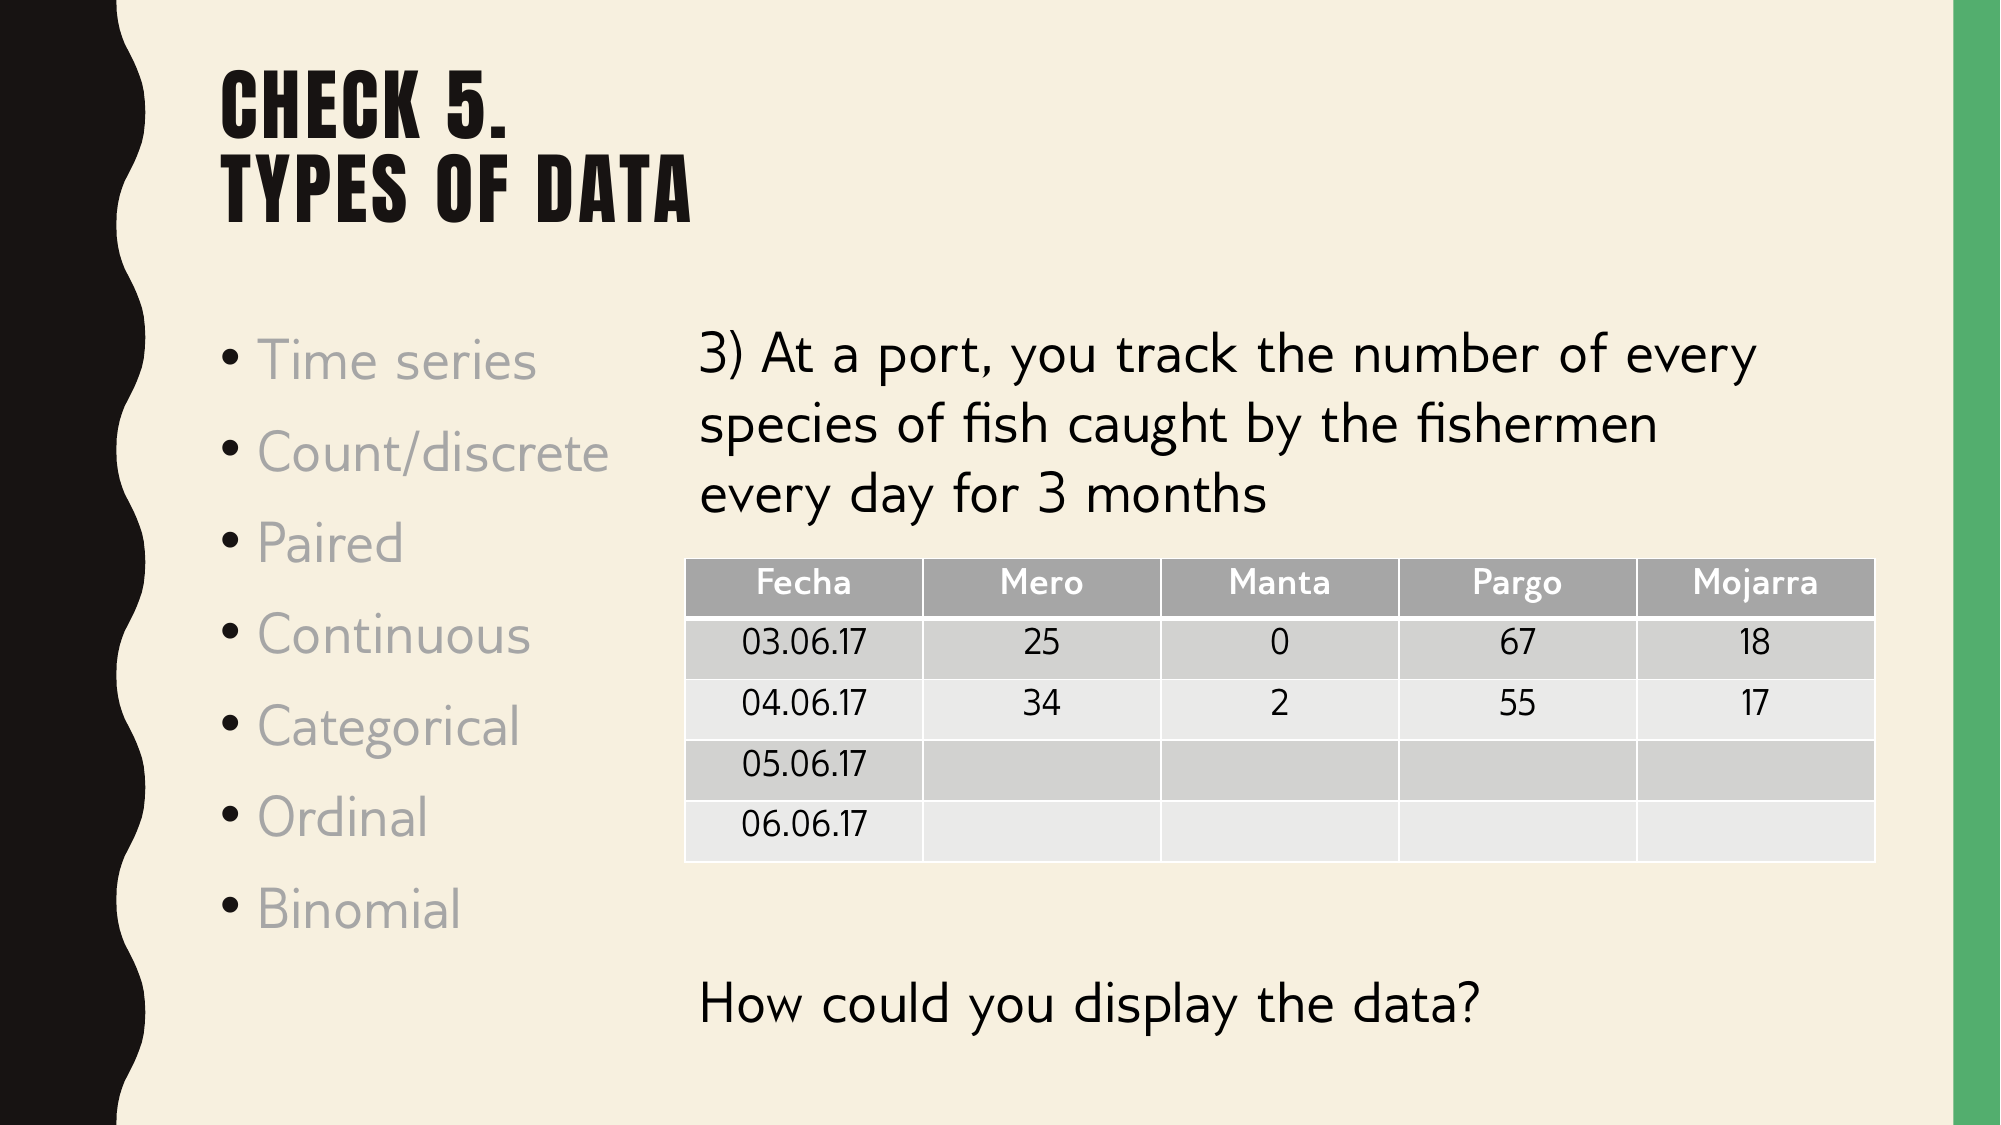

# Check 5. Types of data
Time series
Count/discrete
Paired
Continuous
Categorical
Ordinal
Binomial
3) At a port, you track the number of every species of fish caught by the fishermen every day for 3 months
| Fecha | Mero | Manta | Pargo | Mojarra |
| --- | --- | --- | --- | --- |
| 03.06.17 | 25 | 0 | 67 | 18 |
| 04.06.17 | 34 | 2 | 55 | 17 |
| 05.06.17 |  |  |  |  |
| 06.06.17 |  |  |  |  |
How could you display the data?